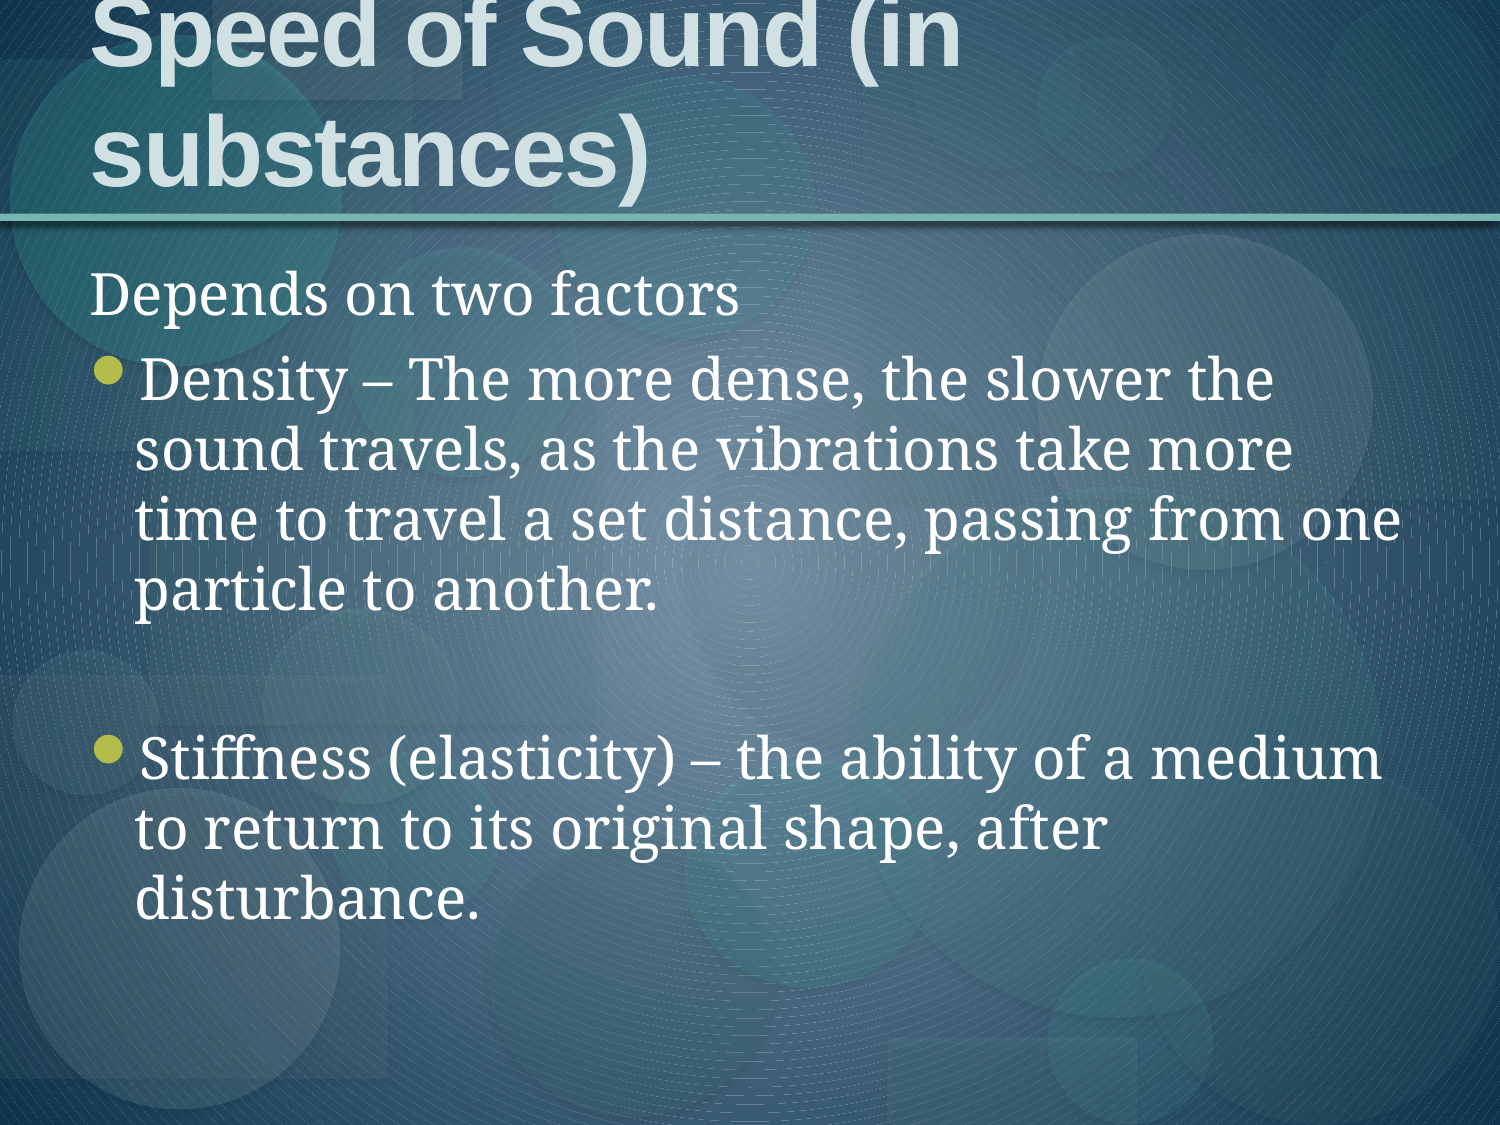

# Speed of Sound (in substances)
Depends on two factors
Density – The more dense, the slower the sound travels, as the vibrations take more time to travel a set distance, passing from one particle to another.

Stiffness (elasticity) – the ability of a medium to return to its original shape, after disturbance.